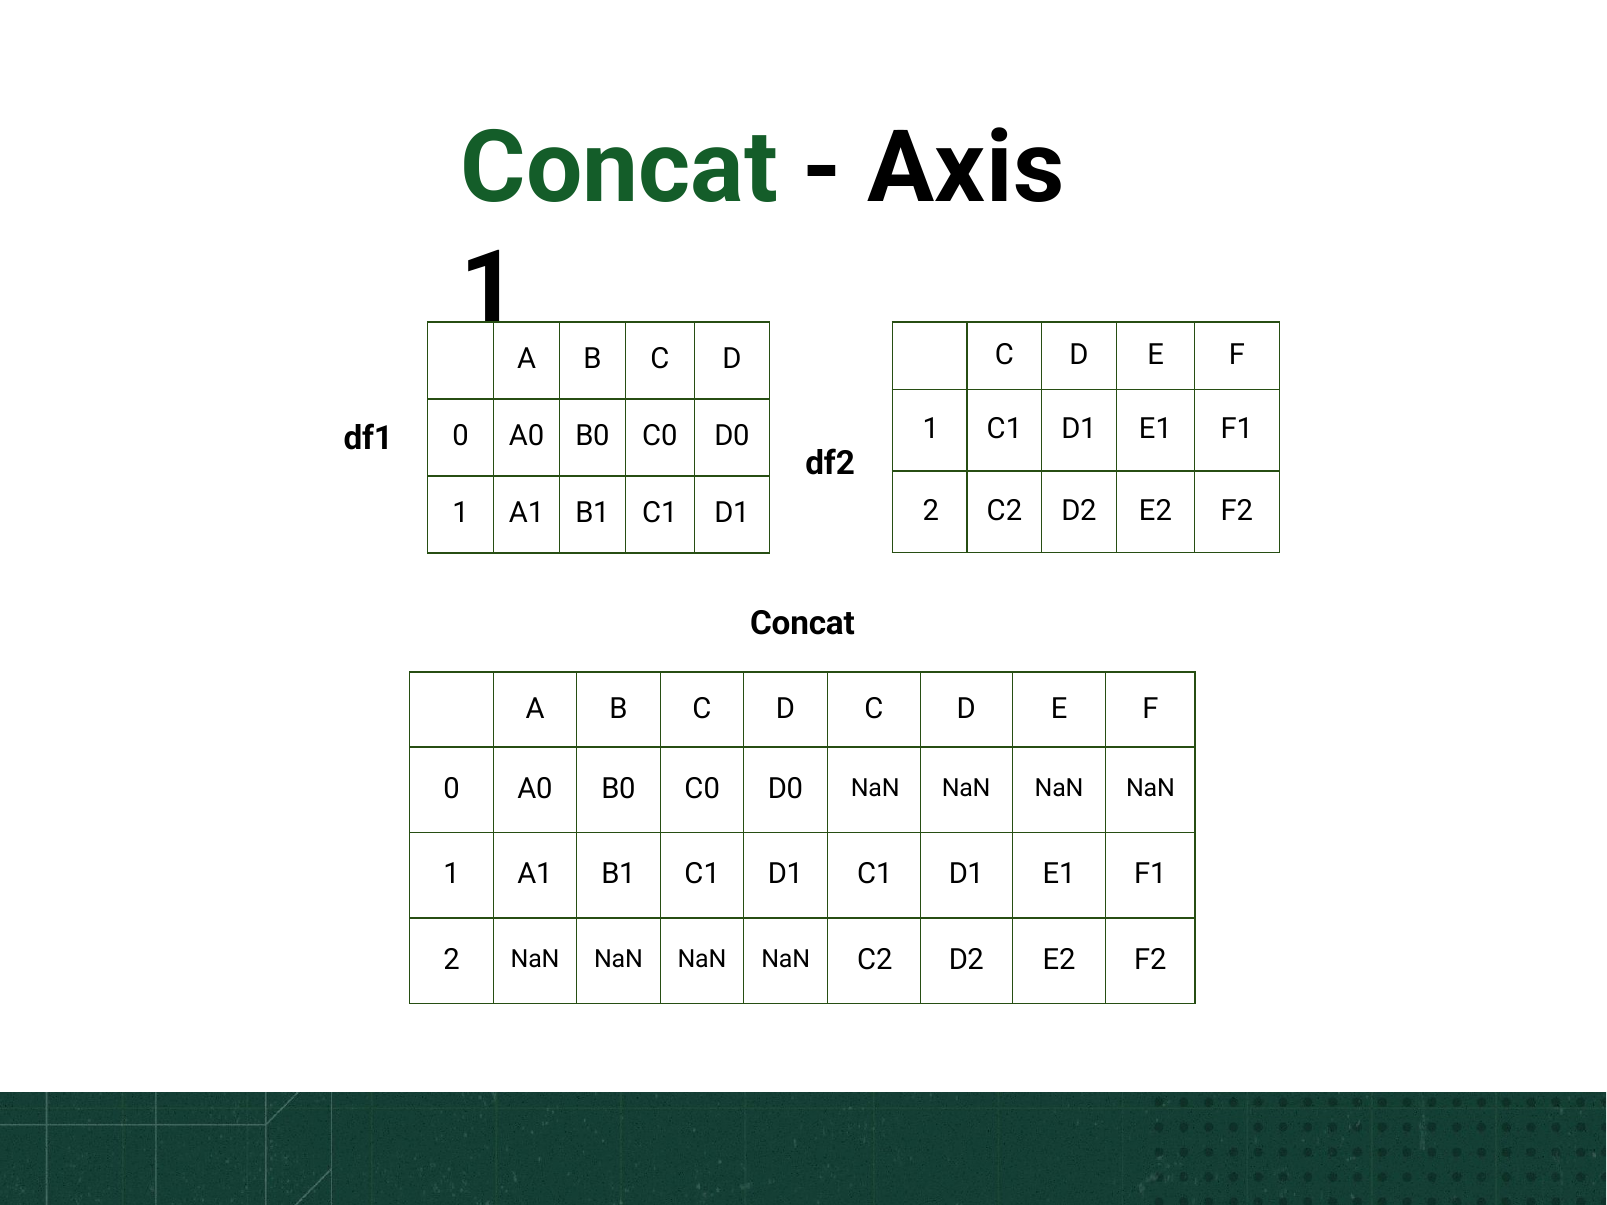

# Concat - Axis 1
|  | A | B | C | D |
| --- | --- | --- | --- | --- |
| 0 | A0 | B0 | C0 | D0 |
| 1 | A1 | B1 | C1 | D1 |
|  | C | D | E | F |
| --- | --- | --- | --- | --- |
| 1 | C1 | D1 | E1 | F1 |
| 2 | C2 | D2 | E2 | F2 |
df1
df2
Concat
|  | A | B | C | D | C | D | E | F |
| --- | --- | --- | --- | --- | --- | --- | --- | --- |
| 0 | A0 | B0 | C0 | D0 | NaN | NaN | NaN | NaN |
| 1 | A1 | B1 | C1 | D1 | C1 | D1 | E1 | F1 |
| 2 | NaN | NaN | NaN | NaN | C2 | D2 | E2 | F2 |